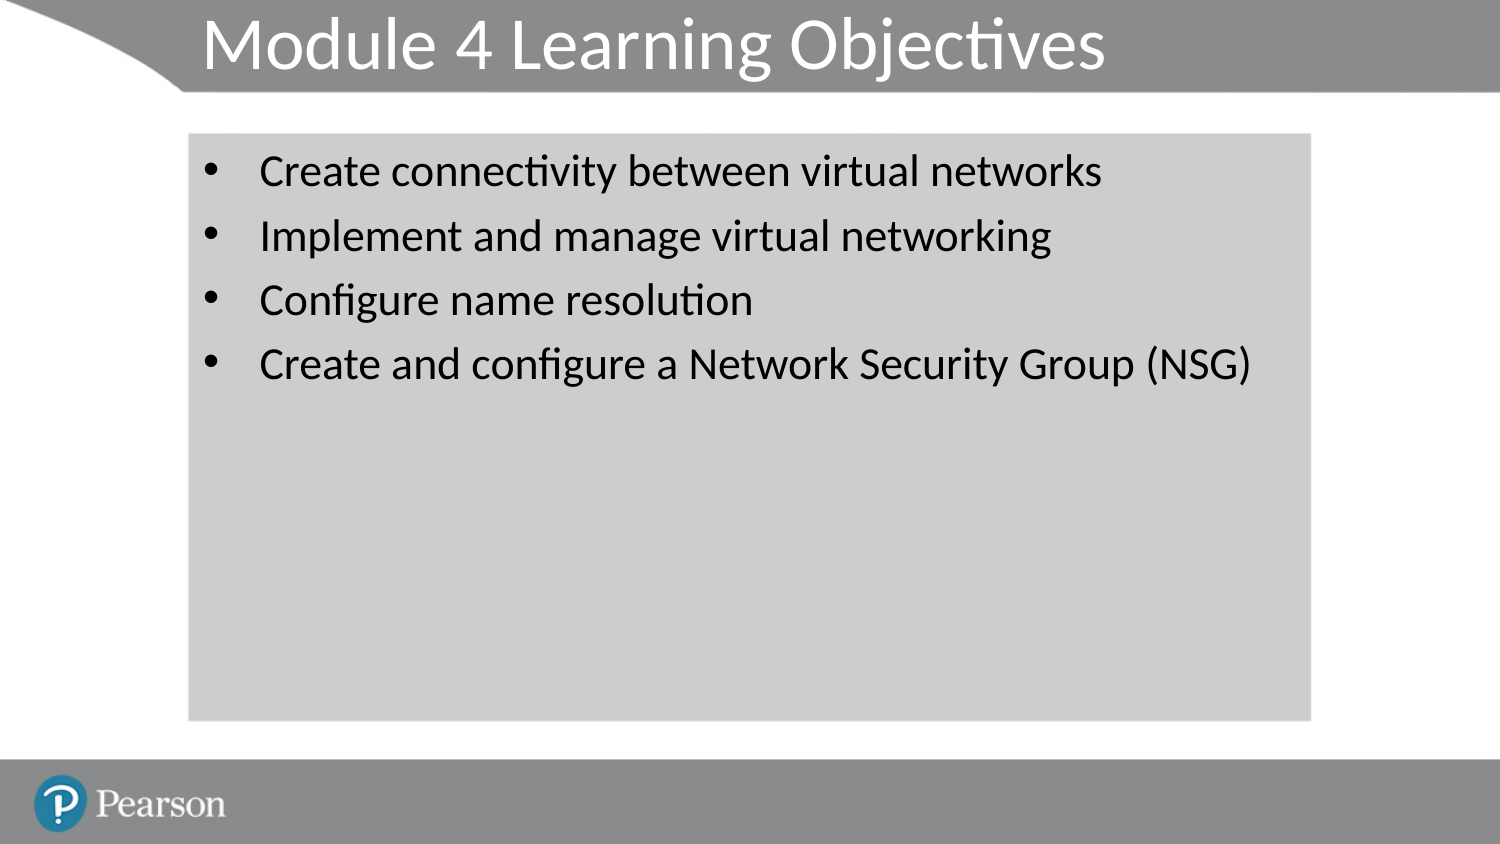

# Module 4 Learning Objectives
Create connectivity between virtual networks
Implement and manage virtual networking
Configure name resolution
Create and configure a Network Security Group (NSG)